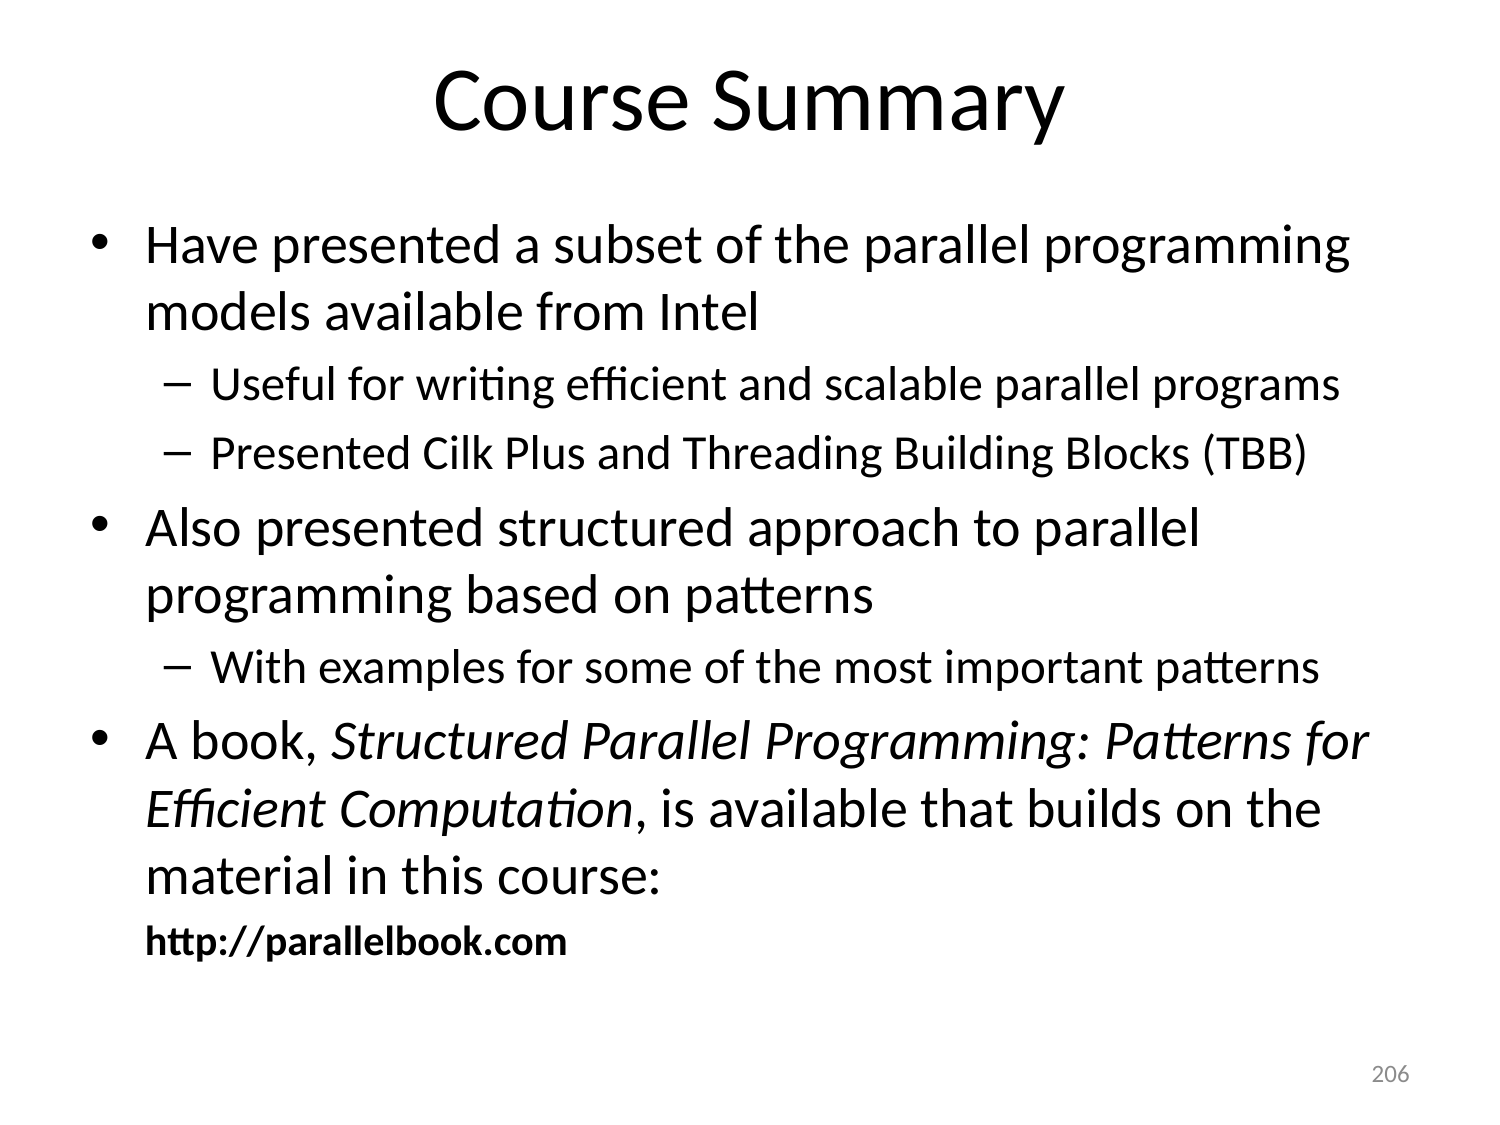

# Course Summary
Have presented a subset of the parallel programming models available from Intel
Useful for writing efficient and scalable parallel programs
Presented Cilk Plus and Threading Building Blocks (TBB)
Also presented structured approach to parallel programming based on patterns
With examples for some of the most important patterns
A book, Structured Parallel Programming: Patterns for Efficient Computation, is available that builds on the material in this course:
http://parallelbook.com
206